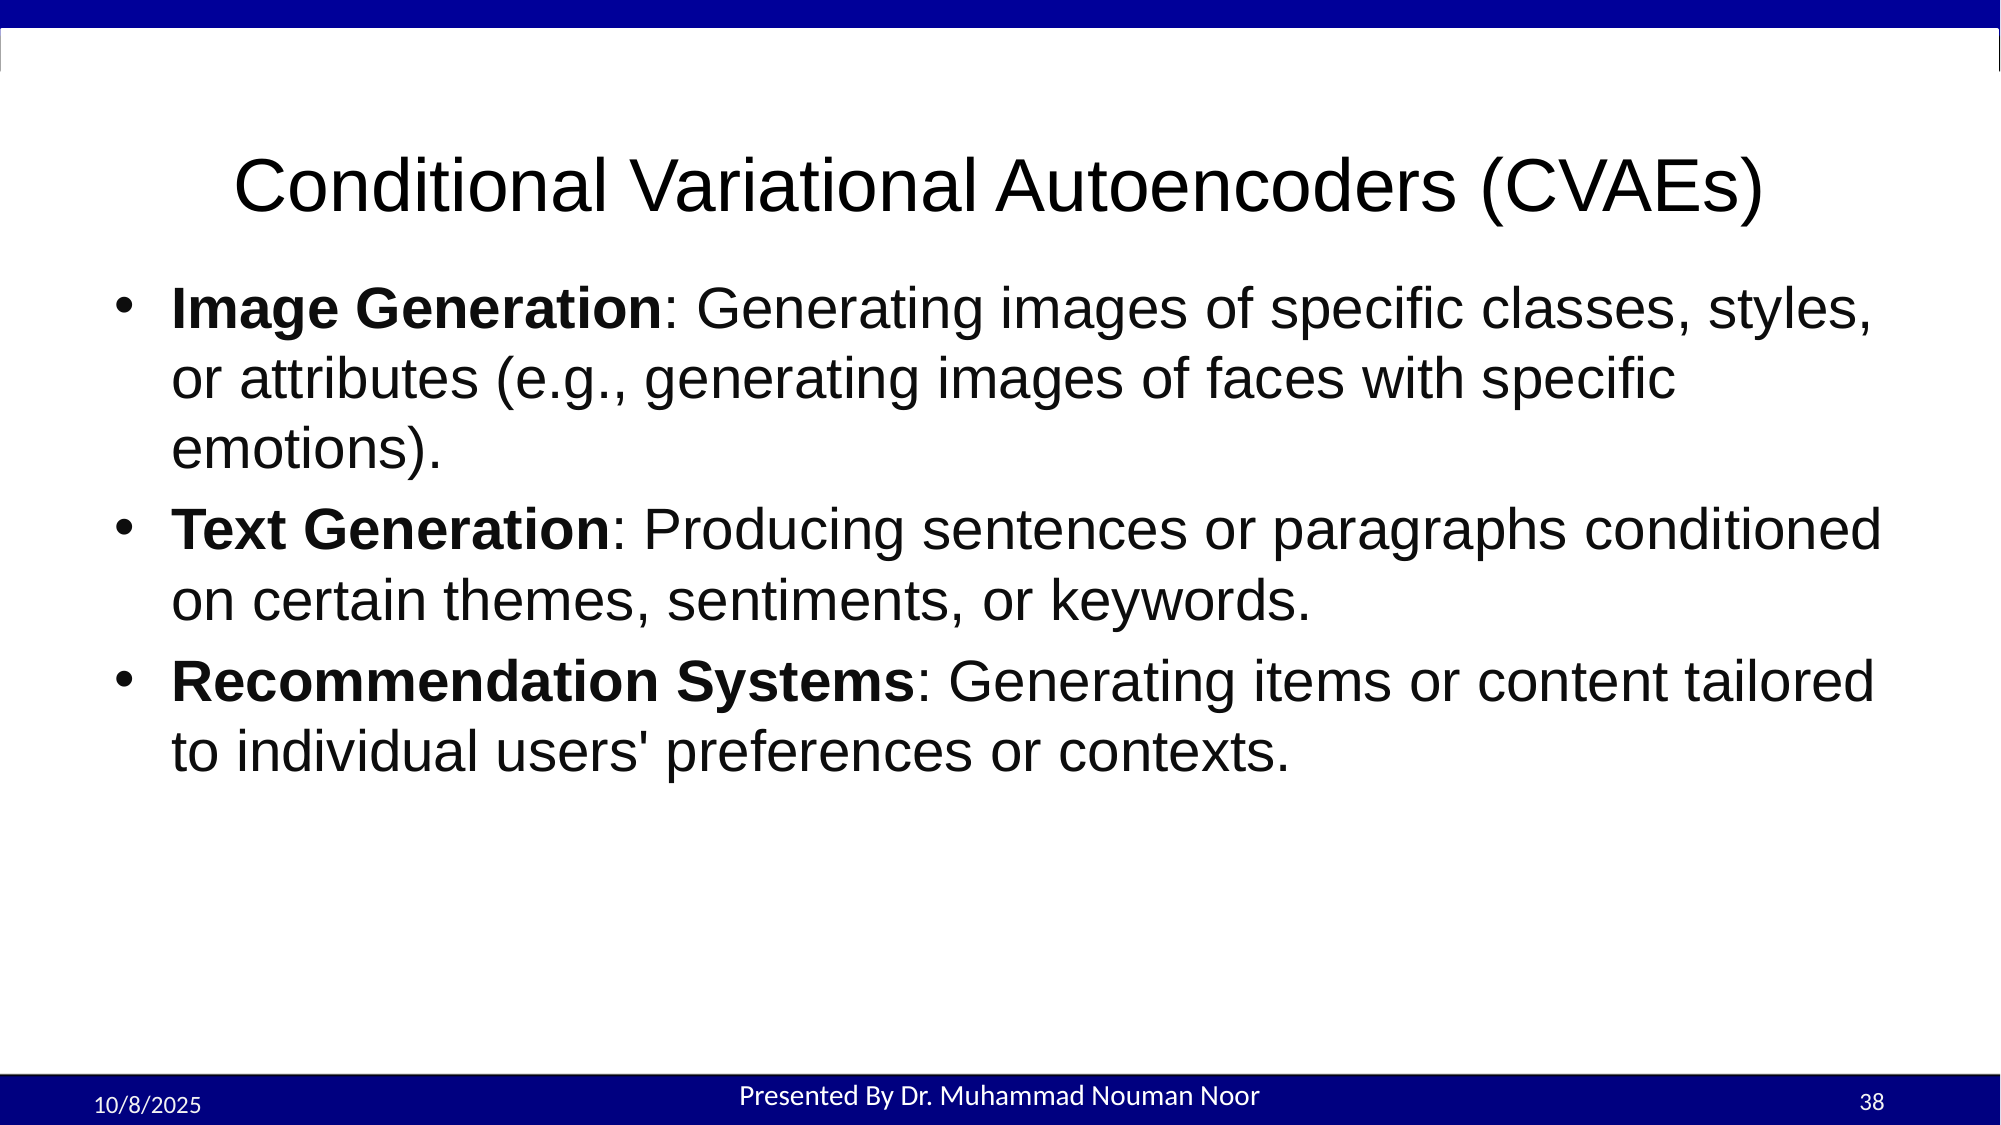

# Conditional Variational Autoencoders (CVAEs)
Image Generation: Generating images of specific classes, styles, or attributes (e.g., generating images of faces with specific emotions).
Text Generation: Producing sentences or paragraphs conditioned on certain themes, sentiments, or keywords.
Recommendation Systems: Generating items or content tailored to individual users' preferences or contexts.

38
10/8/2025
Presented By Dr. Muhammad Nouman Noor